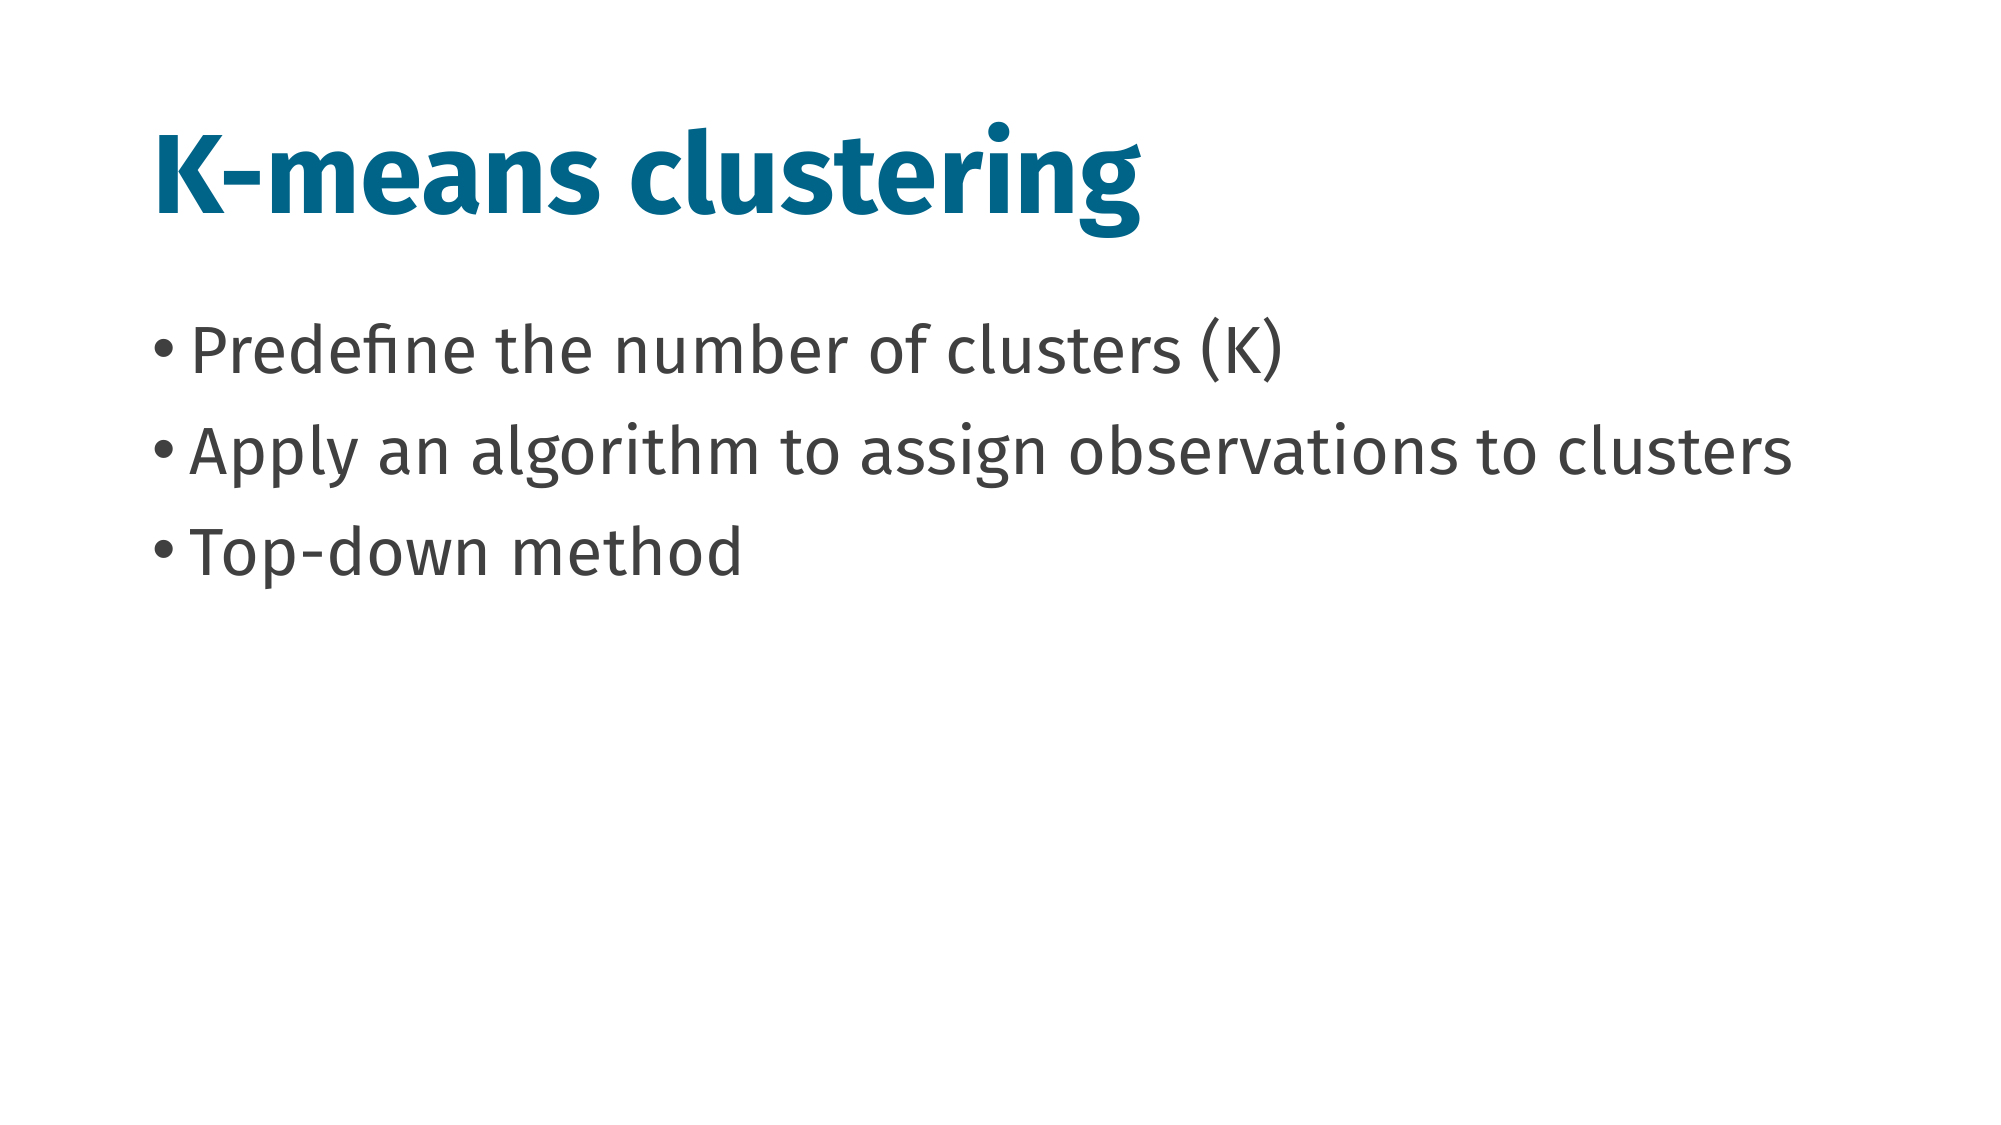

# K-means clustering
Predefine the number of clusters (K)
Apply an algorithm to assign observations to clusters
Top-down method